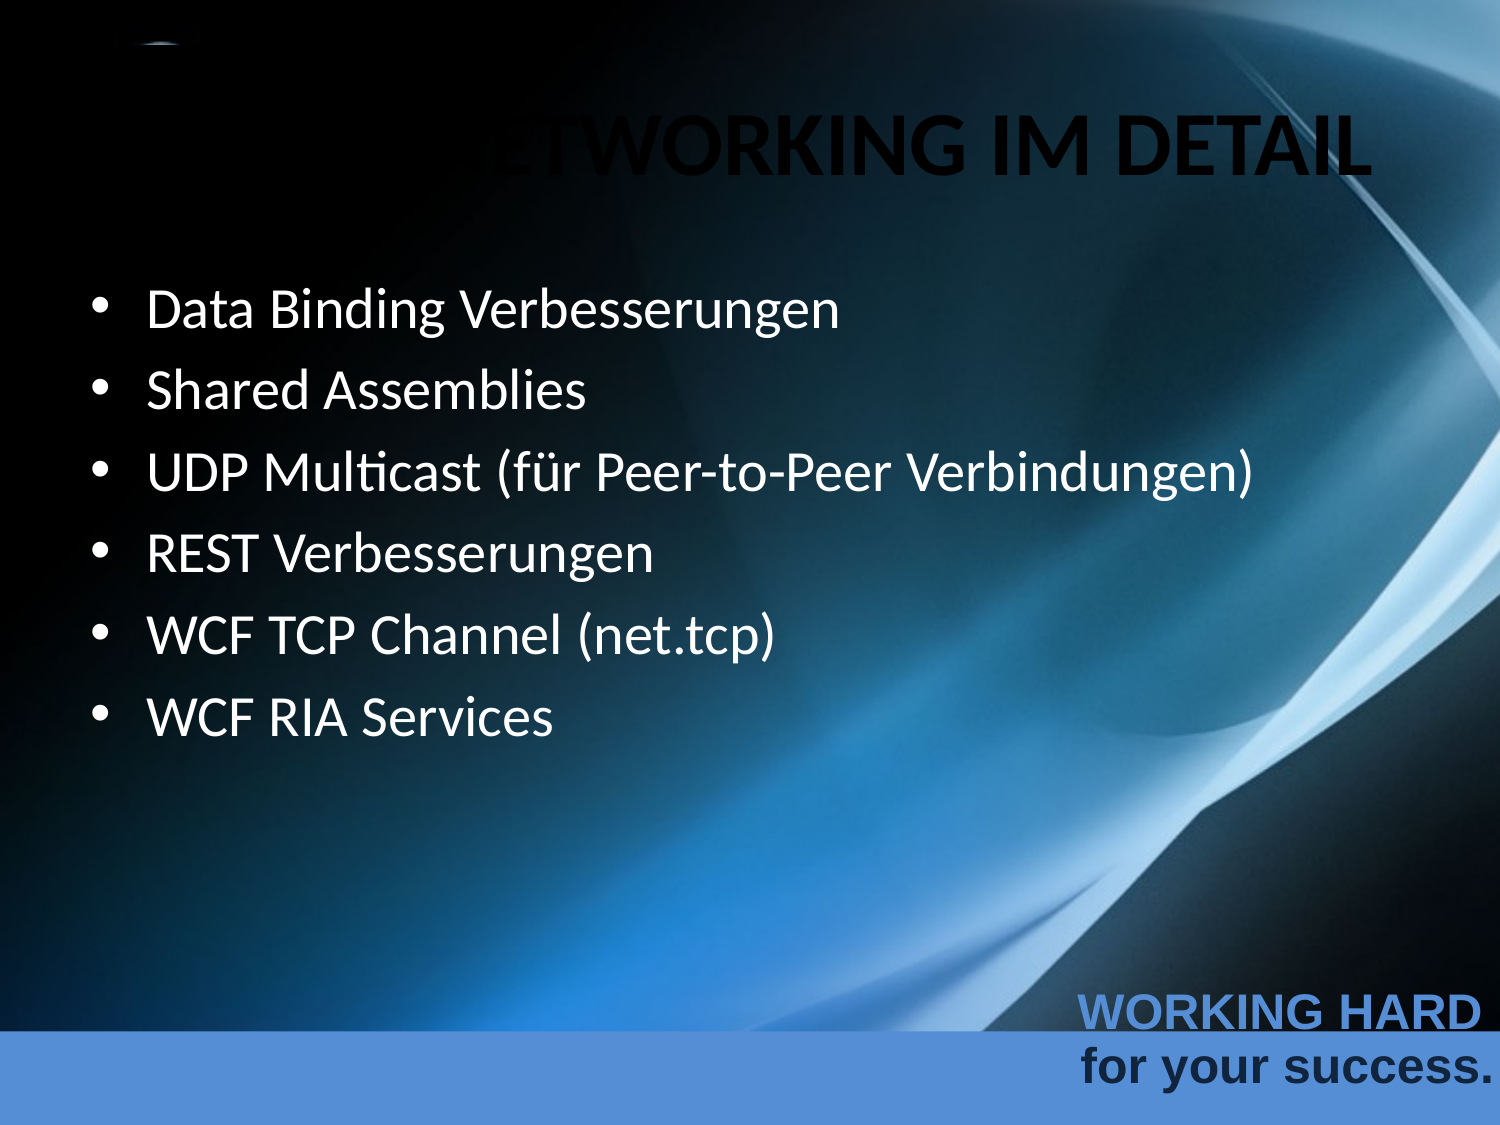

# Data & Networking im Detail
Data Binding Verbesserungen
Shared Assemblies
UDP Multicast (für Peer-to-Peer Verbindungen)
REST Verbesserungen
WCF TCP Channel (net.tcp)
WCF RIA Services